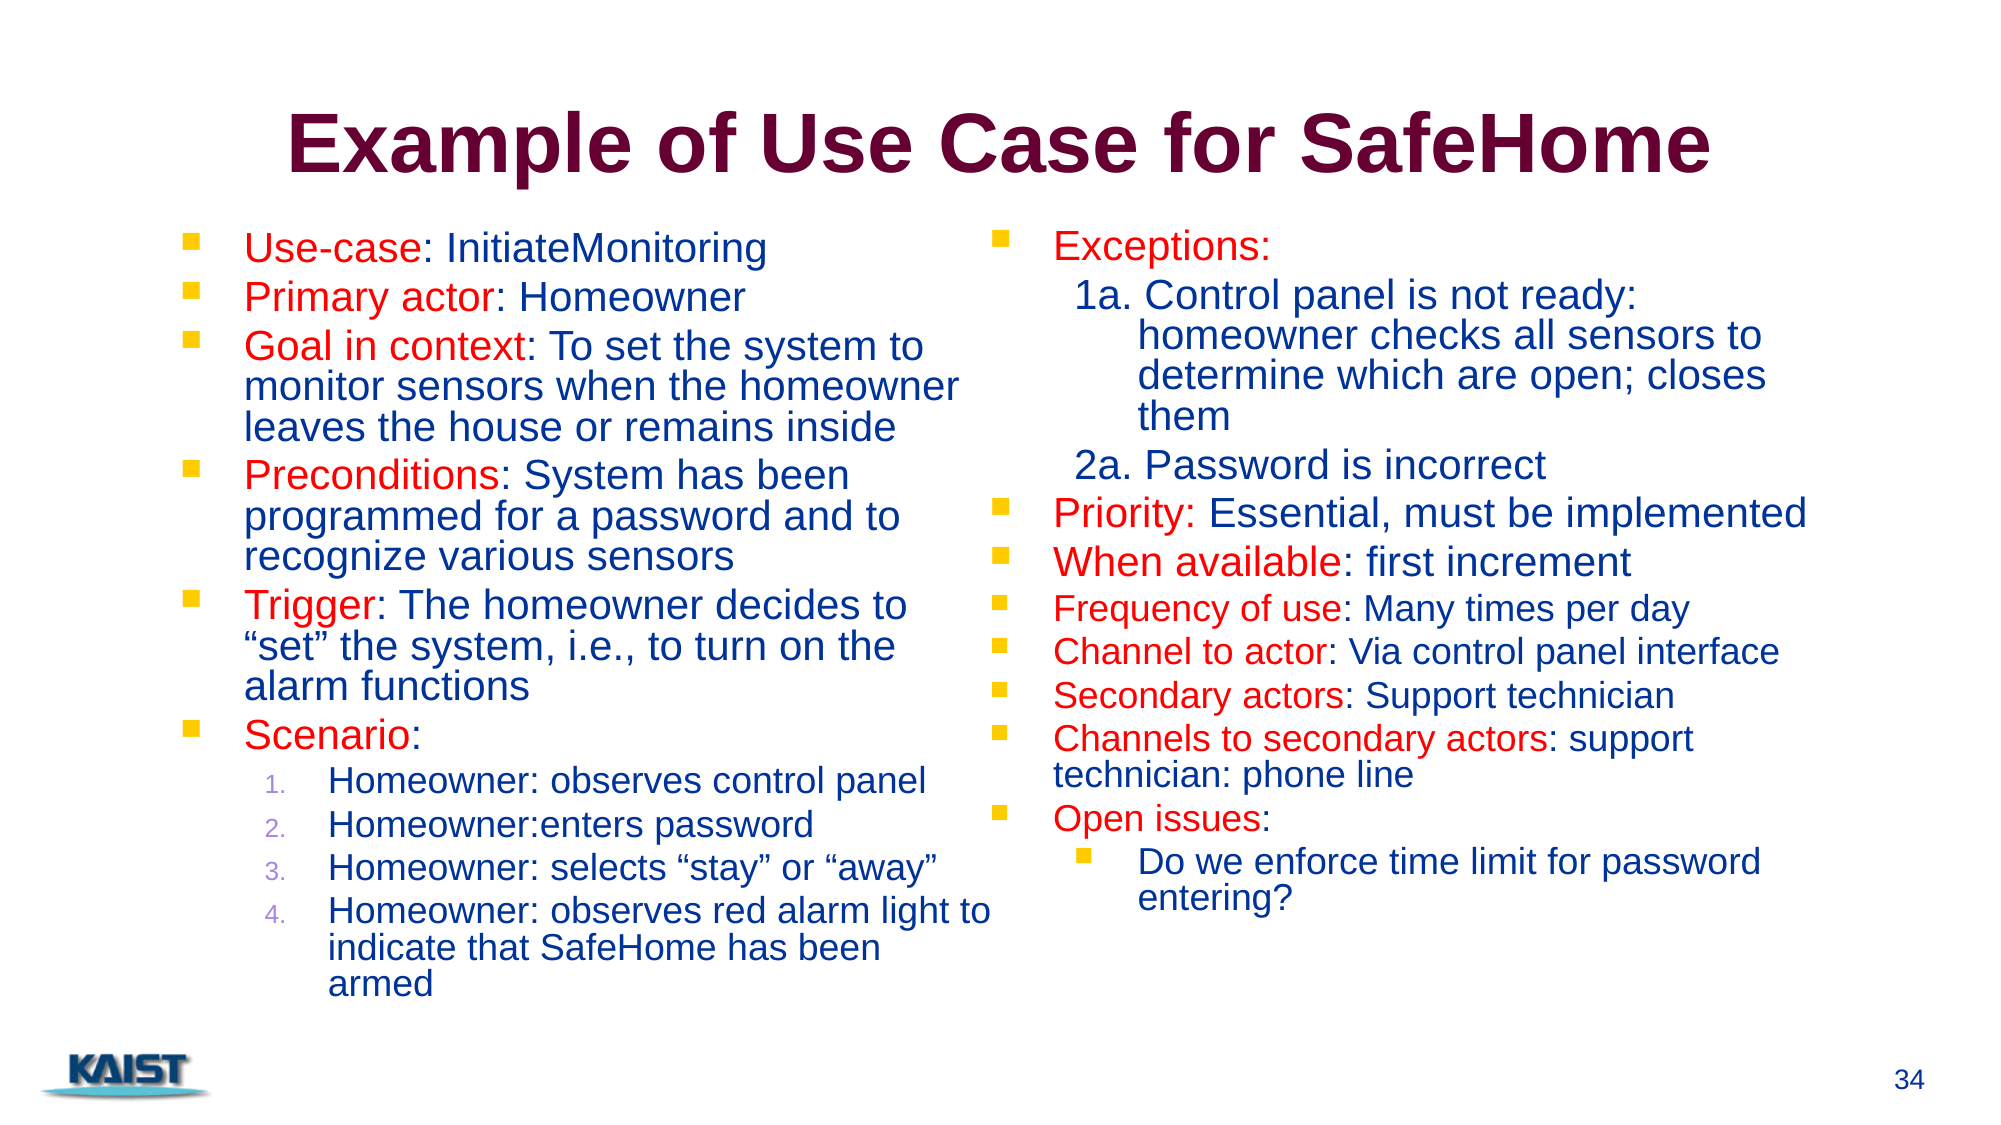

# Example of Use Case for SafeHome
Exceptions:
1a. Control panel is not ready: homeowner checks all sensors to determine which are open; closes them
2a. Password is incorrect
Priority: Essential, must be implemented
When available: first increment
Frequency of use: Many times per day
Channel to actor: Via control panel interface
Secondary actors: Support technician
Channels to secondary actors: support technician: phone line
Open issues:
Do we enforce time limit for password entering?

Use-case: InitiateMonitoring
Primary actor: Homeowner
Goal in context: To set the system to monitor sensors when the homeowner leaves the house or remains inside
Preconditions: System has been programmed for a password and to recognize various sensors
Trigger: The homeowner decides to “set” the system, i.e., to turn on the alarm functions
Scenario:
Homeowner: observes control panel
Homeowner:enters password
Homeowner: selects “stay” or “away”
Homeowner: observes red alarm light to indicate that SafeHome has been armed

34